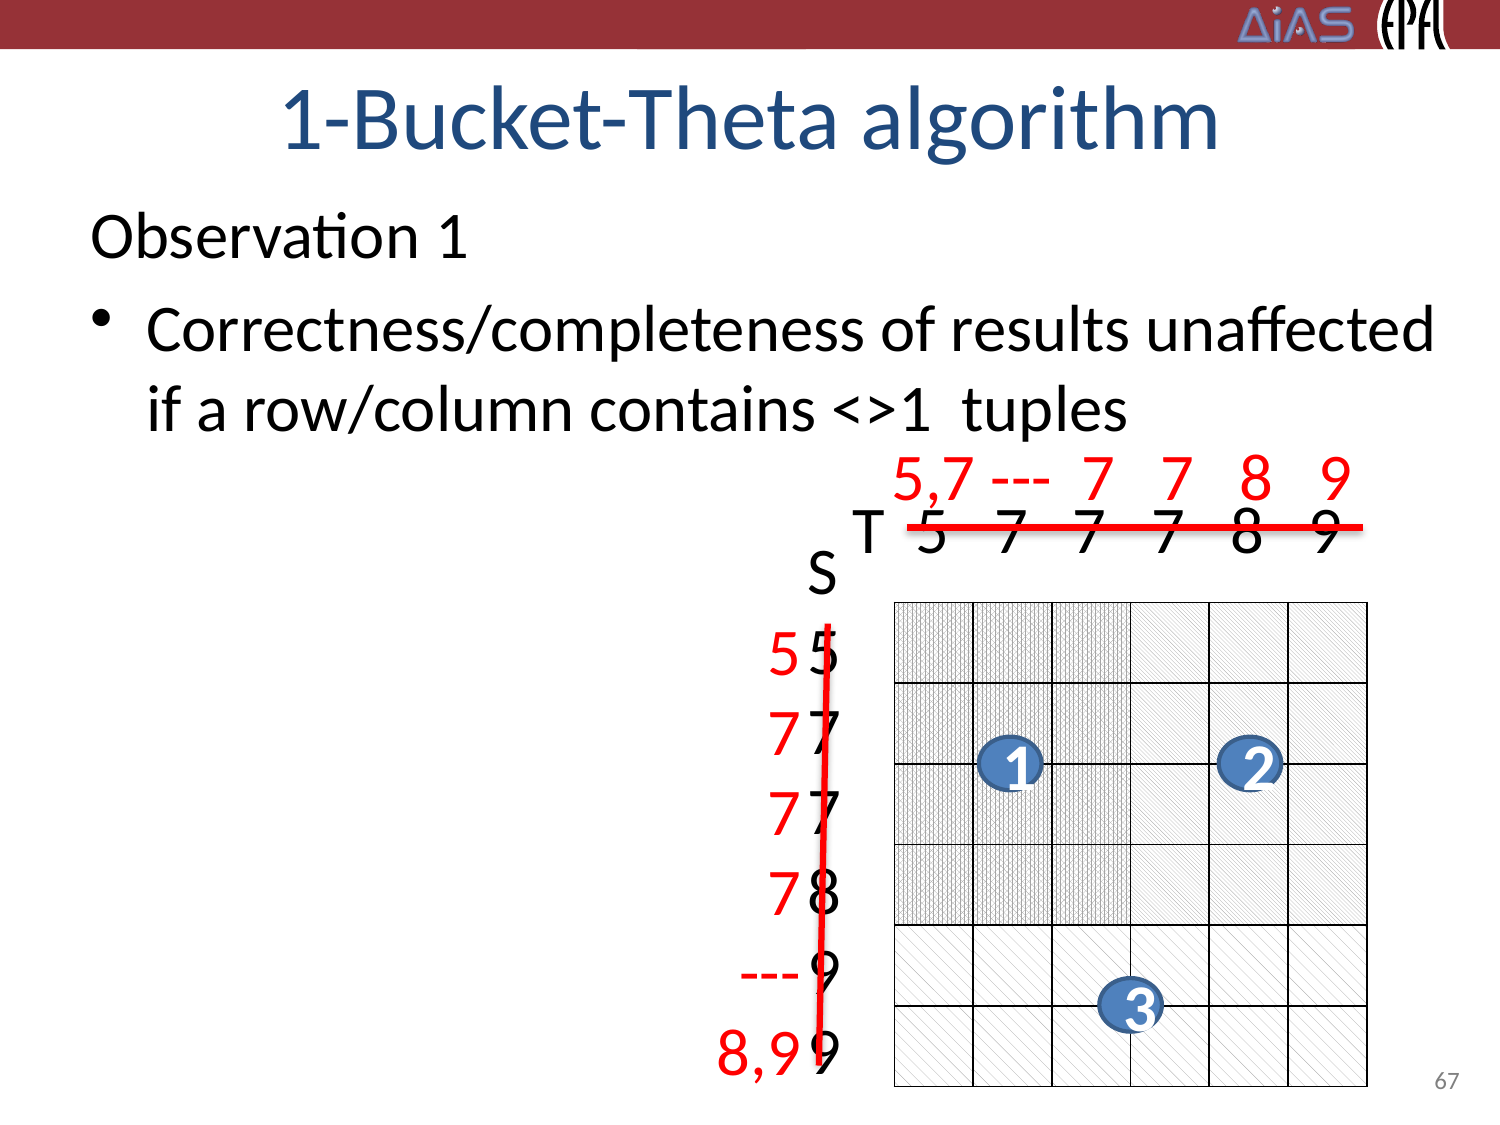

# 1-Bucket-Theta algorithm
Observation 1
Correctness/completeness of results unaffected if a row/column contains <>1  tuples

5,7 ---  7   7   8   9
T  5   7   7   7   8   9
S
5
7
7
8
9
9
5
7
7
7
---
8,9
|  |  |  |  |  |  |
| --- | --- | --- | --- | --- | --- |
|  |  |  |  |  |  |
|  |  |  |  |  |  |
|  |  |  |  |  |  |
|  |  |  |  |  |  |
|  |  |  |  |  |  |
1
2
3
67